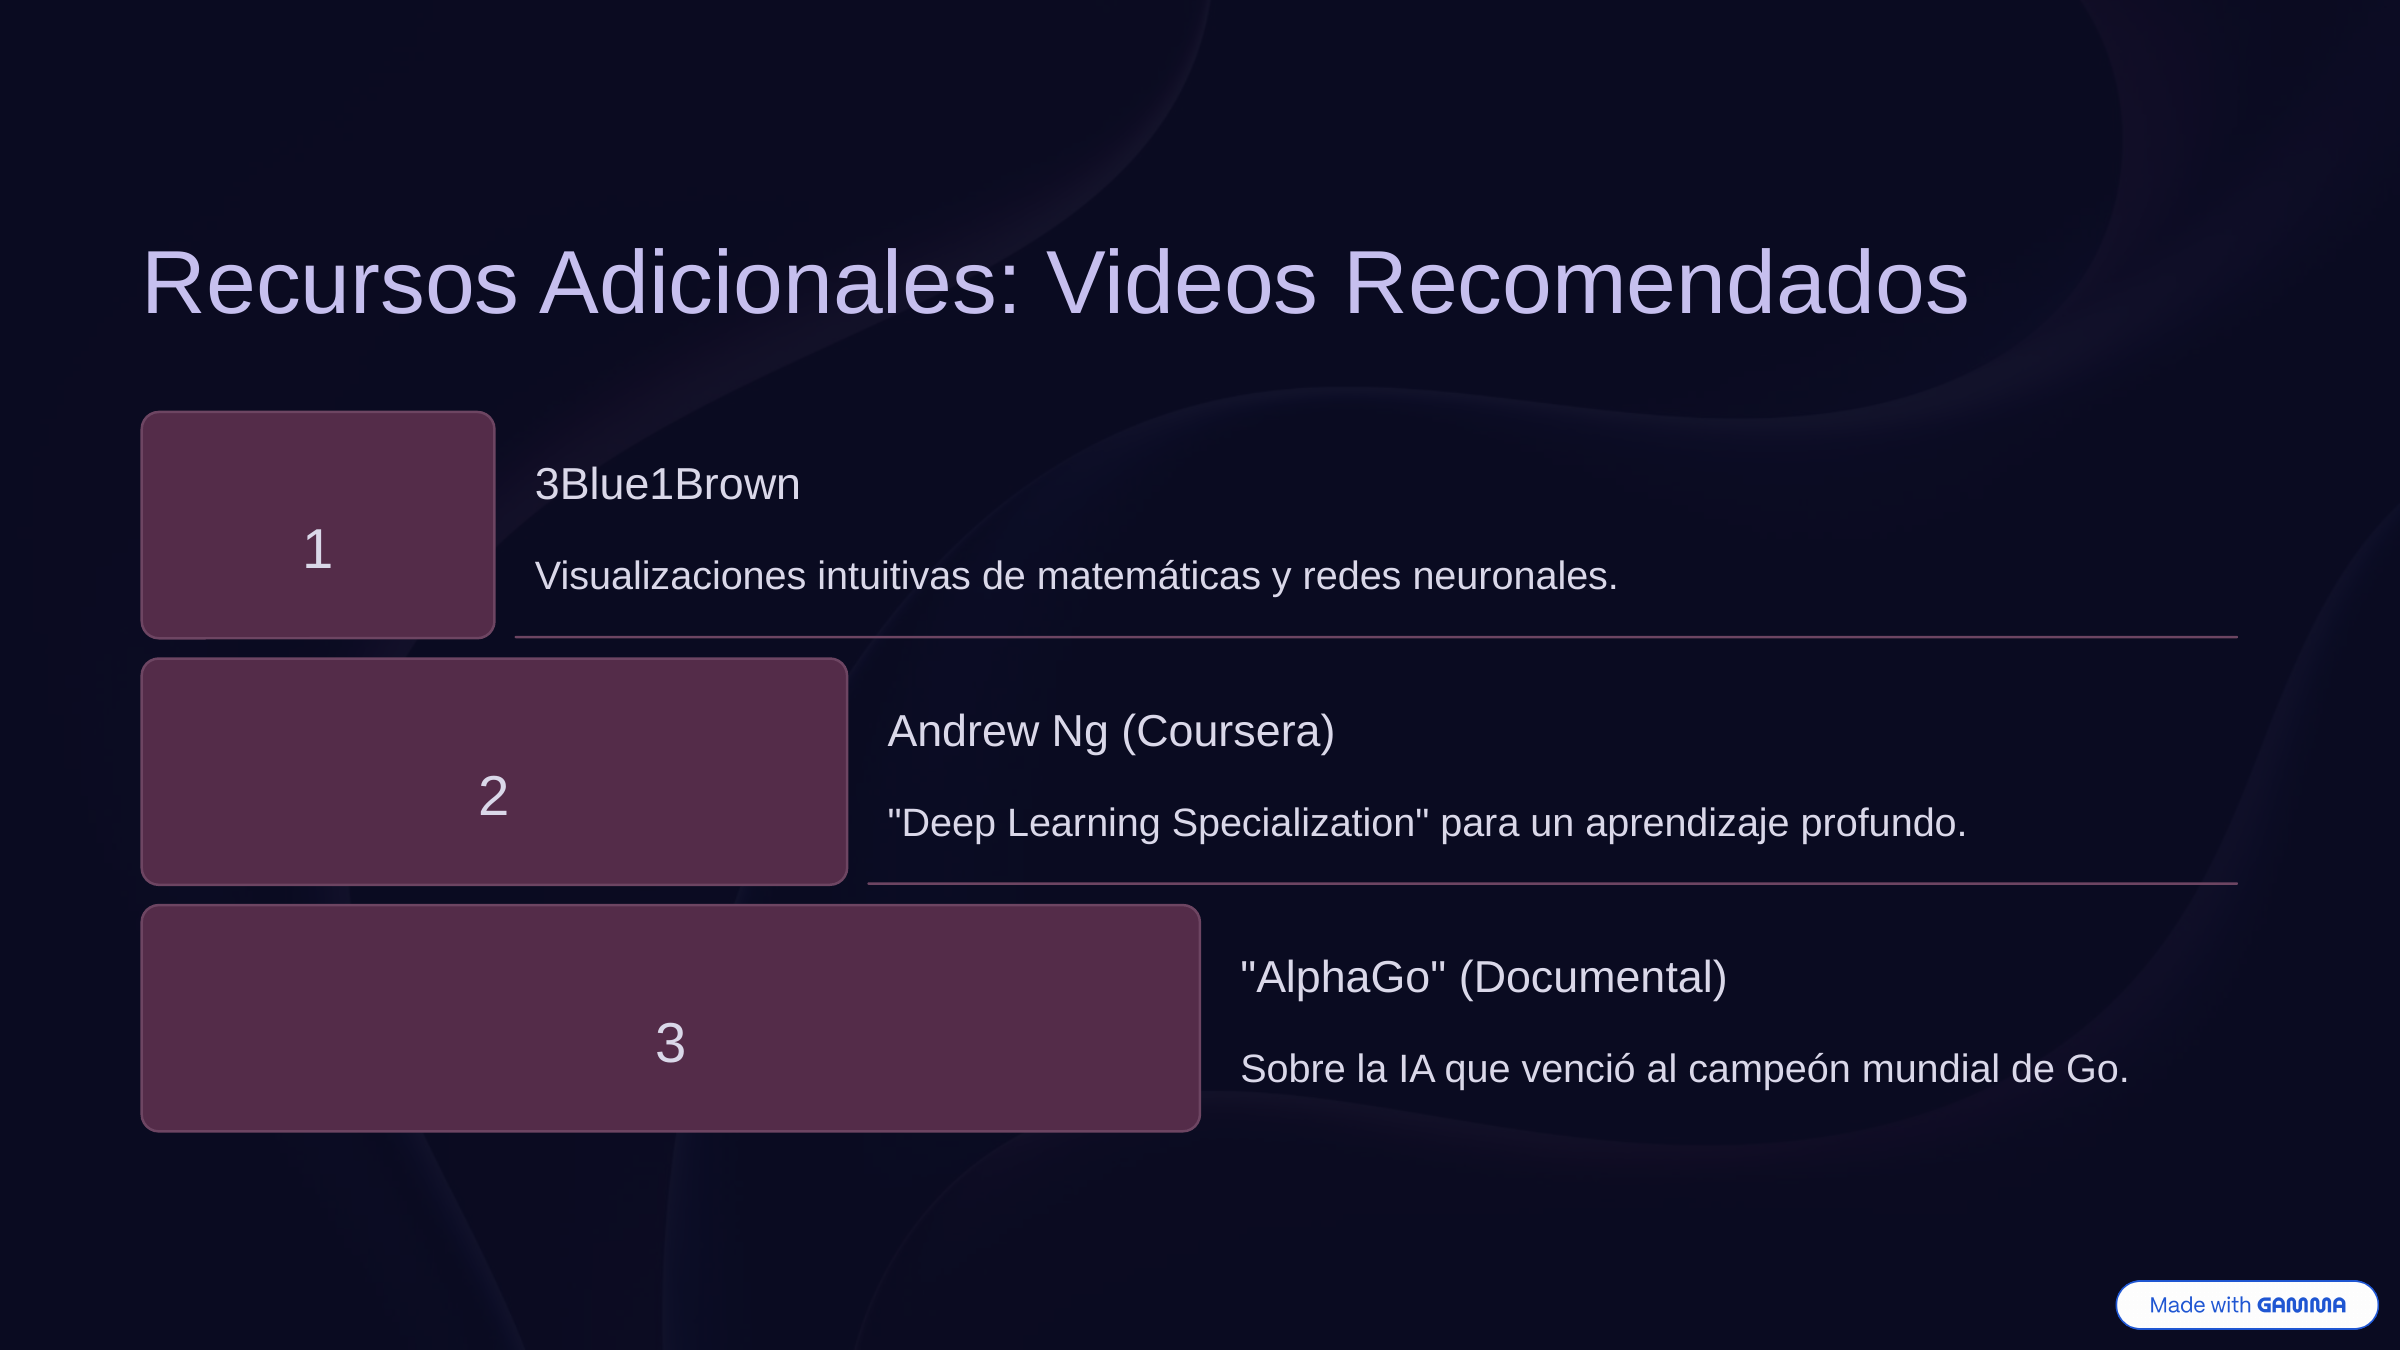

Recursos Adicionales: Videos Recomendados

3Blue1Brown
1
Visualizaciones intuitivas de matemáticas y redes neuronales.

Andrew Ng (Coursera)
2
"Deep Learning Specialization" para un aprendizaje profundo.

"AlphaGo" (Documental)
3
Sobre la IA que venció al campeón mundial de Go.